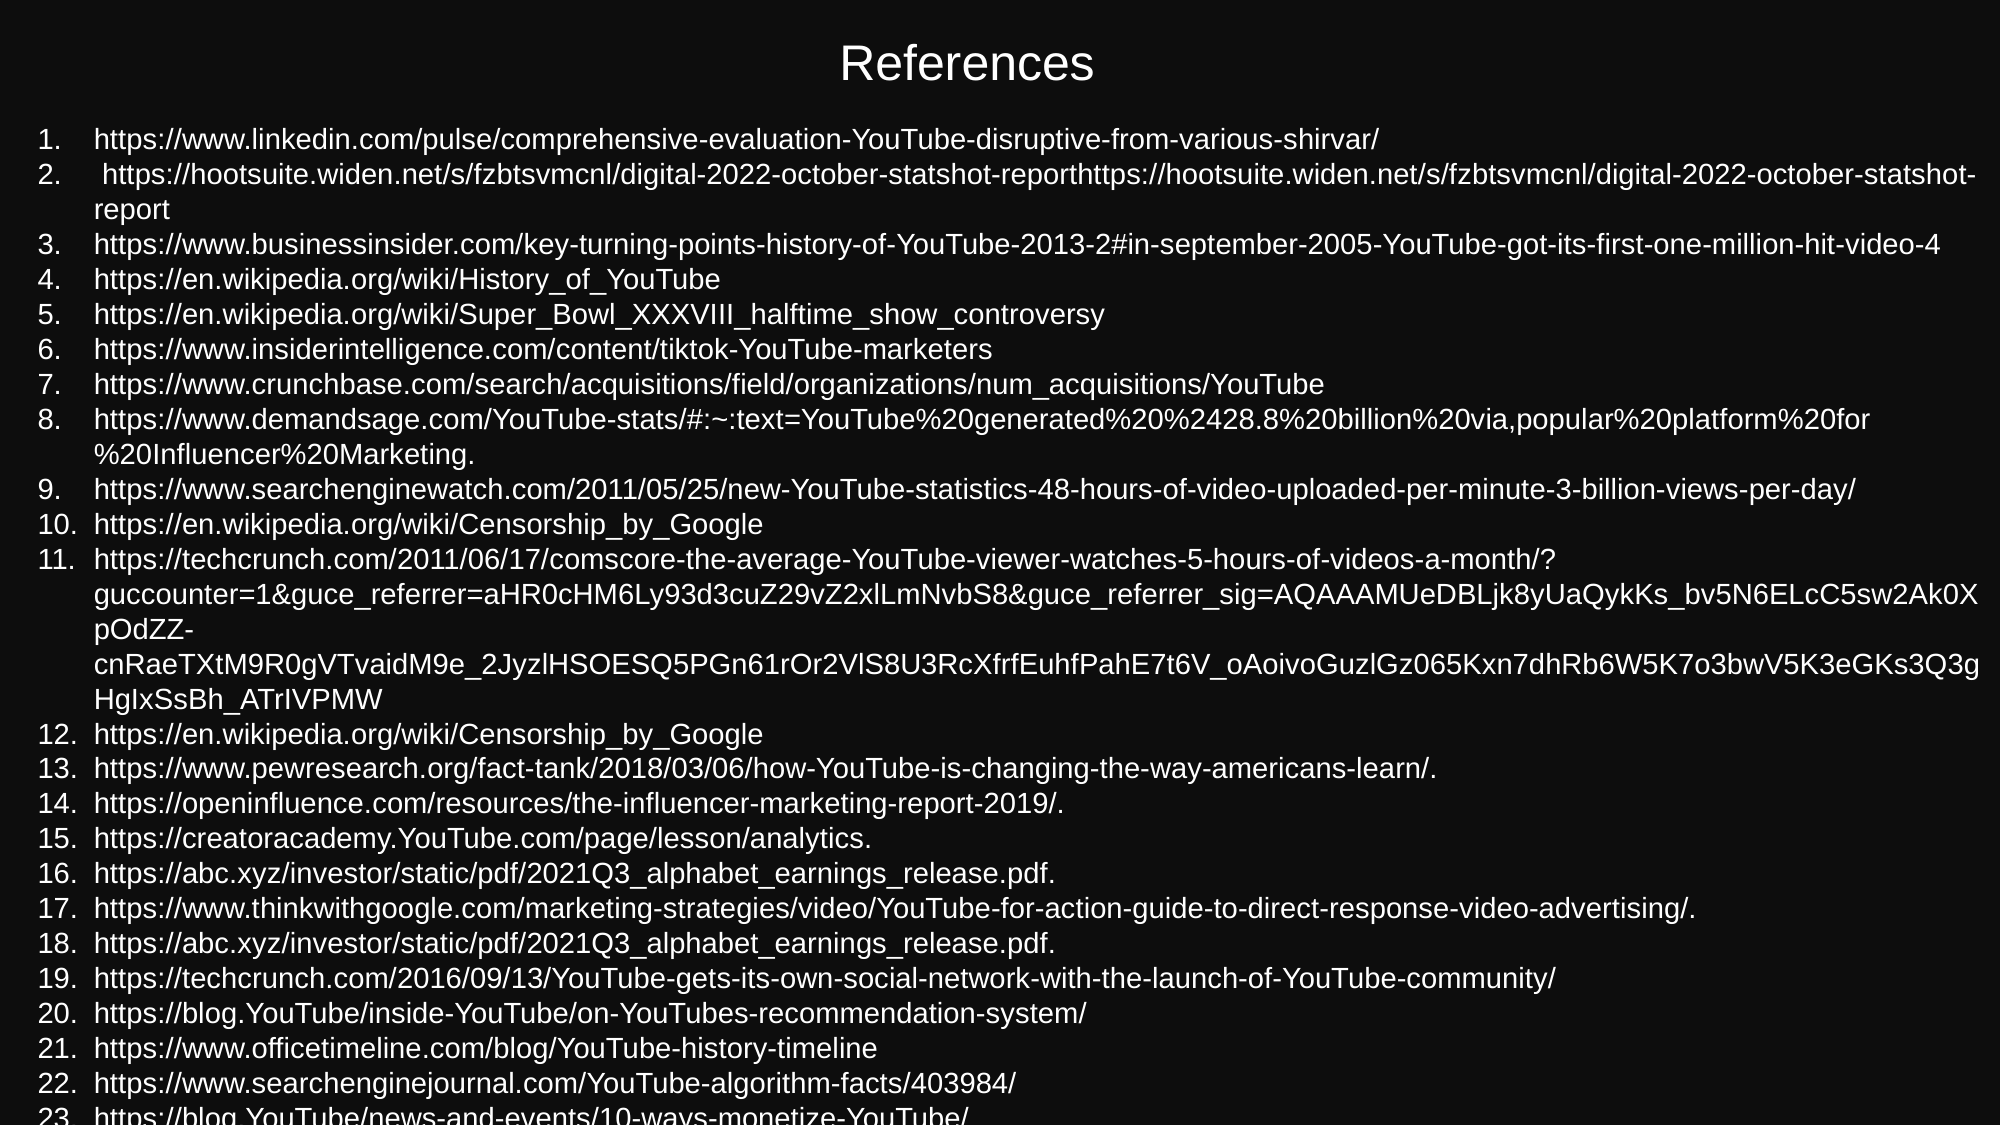

References
https://www.linkedin.com/pulse/comprehensive-evaluation-YouTube-disruptive-from-various-shirvar/
 https://hootsuite.widen.net/s/fzbtsvmcnl/digital-2022-october-statshot-reporthttps://hootsuite.widen.net/s/fzbtsvmcnl/digital-2022-october-statshot-report
https://www.businessinsider.com/key-turning-points-history-of-YouTube-2013-2#in-september-2005-YouTube-got-its-first-one-million-hit-video-4
https://en.wikipedia.org/wiki/History_of_YouTube
https://en.wikipedia.org/wiki/Super_Bowl_XXXVIII_halftime_show_controversy
https://www.insiderintelligence.com/content/tiktok-YouTube-marketers
https://www.crunchbase.com/search/acquisitions/field/organizations/num_acquisitions/YouTube
https://www.demandsage.com/YouTube-stats/#:~:text=YouTube%20generated%20%2428.8%20billion%20via,popular%20platform%20for%20Influencer%20Marketing.
https://www.searchenginewatch.com/2011/05/25/new-YouTube-statistics-48-hours-of-video-uploaded-per-minute-3-billion-views-per-day/
https://en.wikipedia.org/wiki/Censorship_by_Google
https://techcrunch.com/2011/06/17/comscore-the-average-YouTube-viewer-watches-5-hours-of-videos-a-month/?guccounter=1&guce_referrer=aHR0cHM6Ly93d3cuZ29vZ2xlLmNvbS8&guce_referrer_sig=AQAAAMUeDBLjk8yUaQykKs_bv5N6ELcC5sw2Ak0XpOdZZ-cnRaeTXtM9R0gVTvaidM9e_2JyzlHSOESQ5PGn61rOr2VlS8U3RcXfrfEuhfPahE7t6V_oAoivoGuzlGz065Kxn7dhRb6W5K7o3bwV5K3eGKs3Q3gHgIxSsBh_ATrIVPMW
https://en.wikipedia.org/wiki/Censorship_by_Google
https://www.pewresearch.org/fact-tank/2018/03/06/how-YouTube-is-changing-the-way-americans-learn/.
https://openinfluence.com/resources/the-influencer-marketing-report-2019/.
https://creatoracademy.YouTube.com/page/lesson/analytics.
https://abc.xyz/investor/static/pdf/2021Q3_alphabet_earnings_release.pdf.
https://www.thinkwithgoogle.com/marketing-strategies/video/YouTube-for-action-guide-to-direct-response-video-advertising/.
https://abc.xyz/investor/static/pdf/2021Q3_alphabet_earnings_release.pdf.
https://techcrunch.com/2016/09/13/YouTube-gets-its-own-social-network-with-the-launch-of-YouTube-community/
https://blog.YouTube/inside-YouTube/on-YouTubes-recommendation-system/
https://www.officetimeline.com/blog/YouTube-history-timeline
https://www.searchenginejournal.com/YouTube-algorithm-facts/403984/
https://blog.YouTube/news-and-events/10-ways-monetize-YouTube/
https://blog.YouTube/inside-YouTube/7-key-innovations-top-YouTube-products-features/